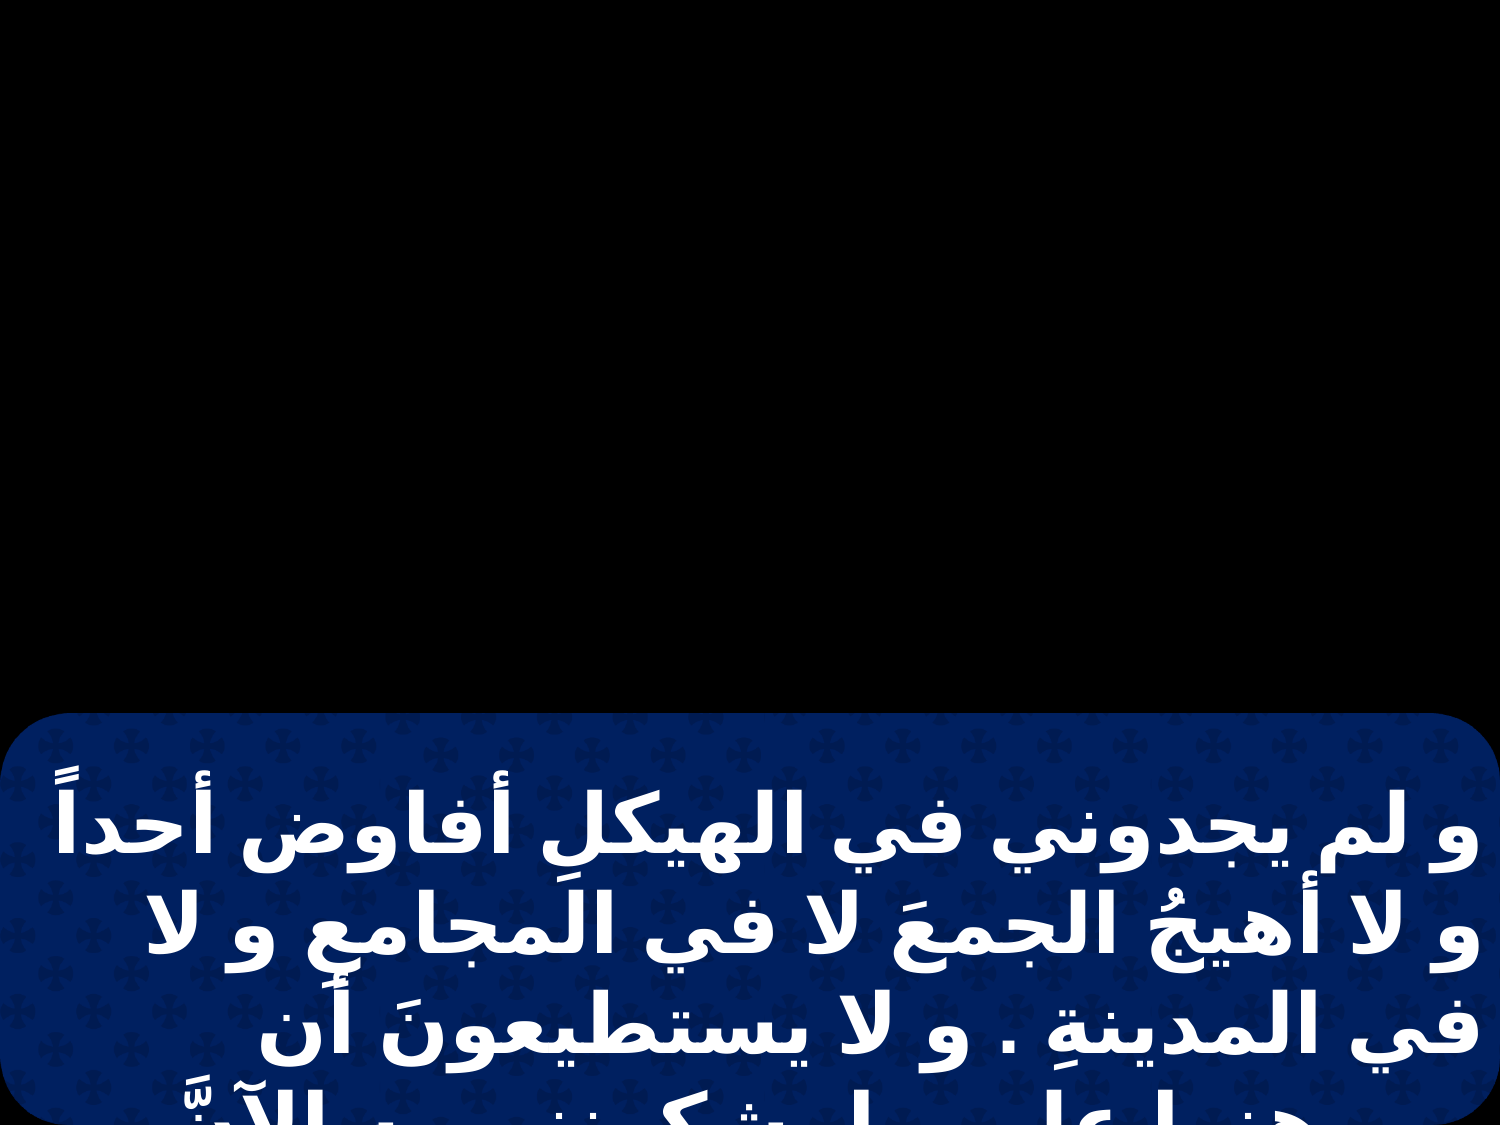

و لم يجدوني في الهيكلِ أفاوض أحداً و لا أهيجُ الجمعَ لا في المجامعِ و لا في المدينةِ . و لا يستطيعونَ أن يبرهنوا على ما يشكونني بهِ الآنَّ .